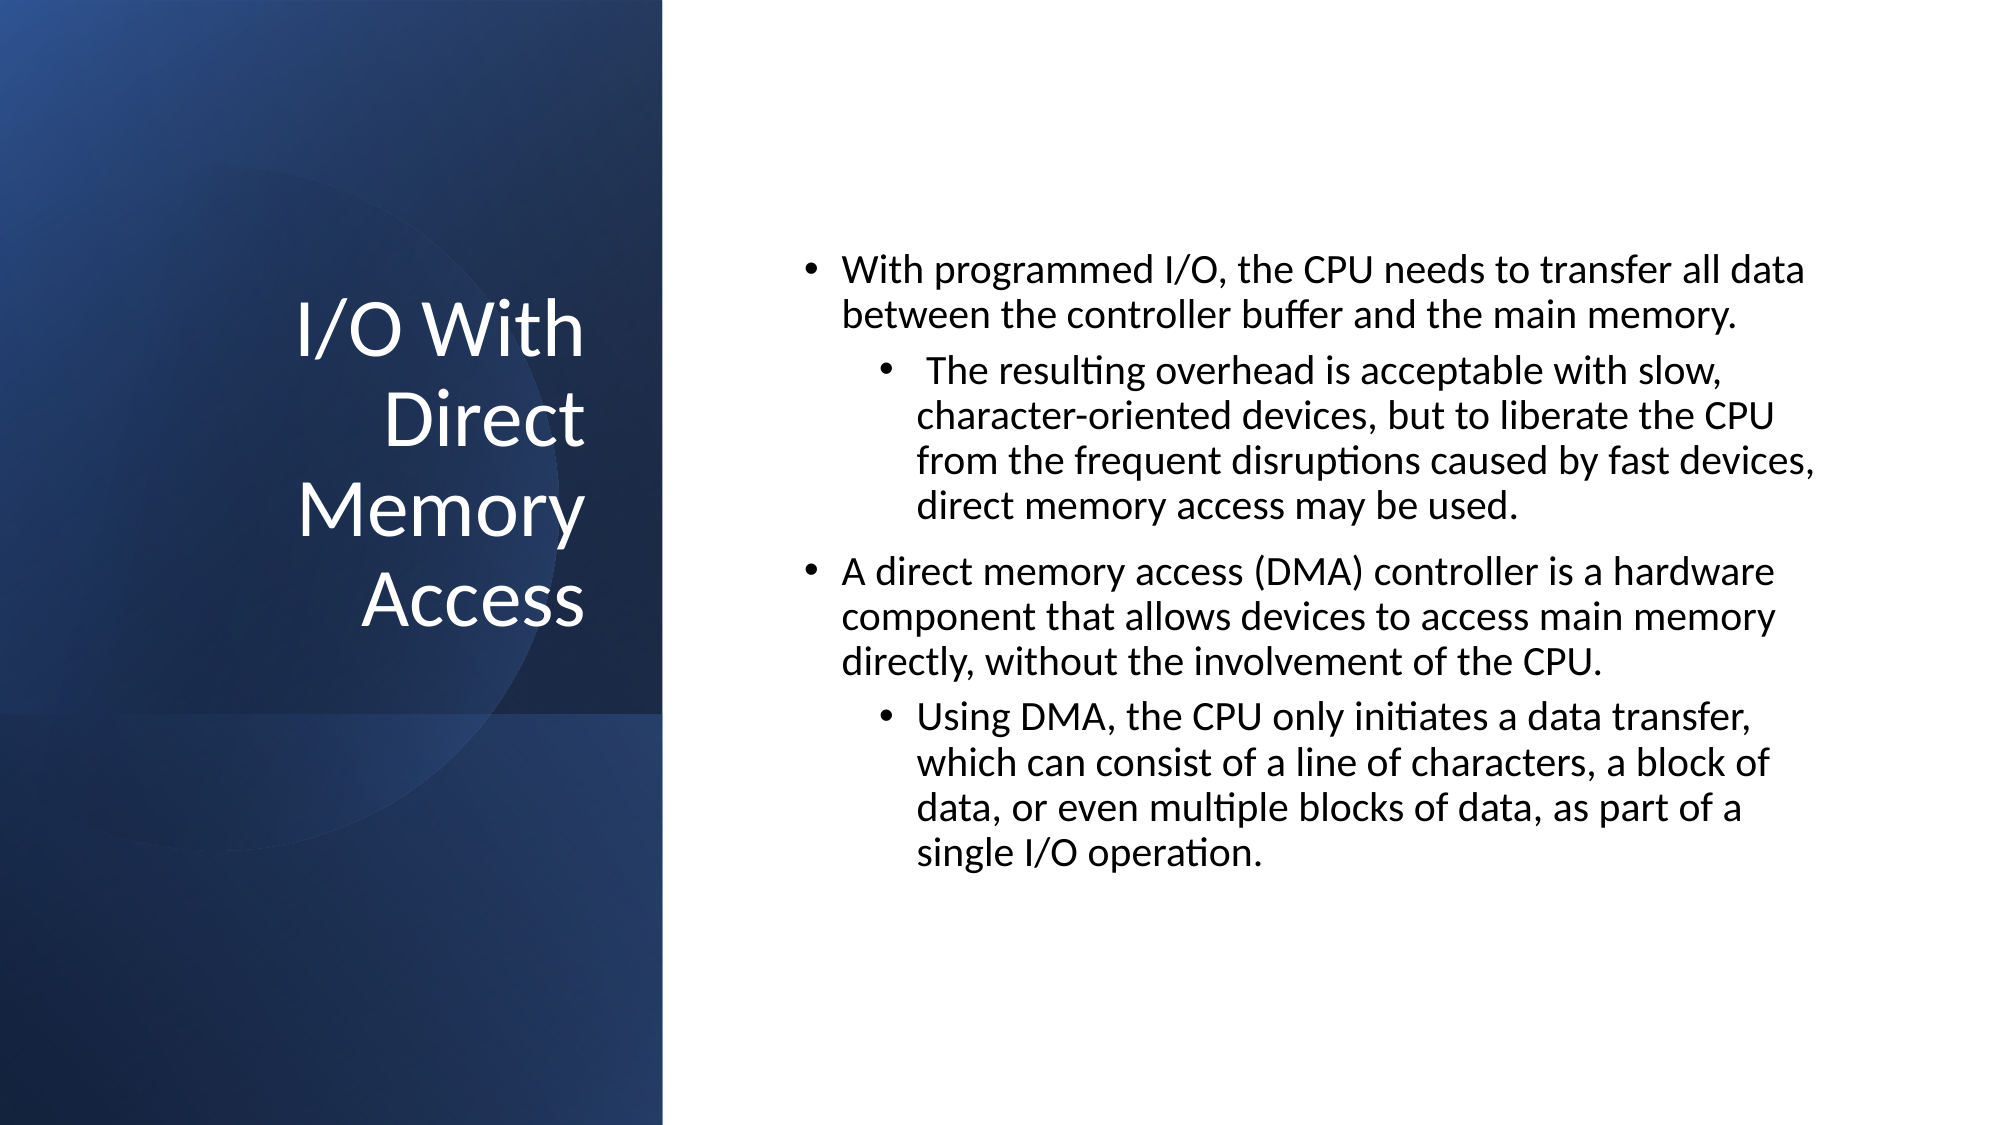

# I/O With Direct Memory Access
With programmed I/O, the CPU needs to transfer all data between the controller buffer and the main memory.
 The resulting overhead is acceptable with slow, character-oriented devices, but to liberate the CPU from the frequent disruptions caused by fast devices, direct memory access may be used.
A direct memory access (DMA) controller is a hardware component that allows devices to access main memory directly, without the involvement of the CPU.
Using DMA, the CPU only initiates a data transfer, which can consist of a line of characters, a block of data, or even multiple blocks of data, as part of a single I/O operation.